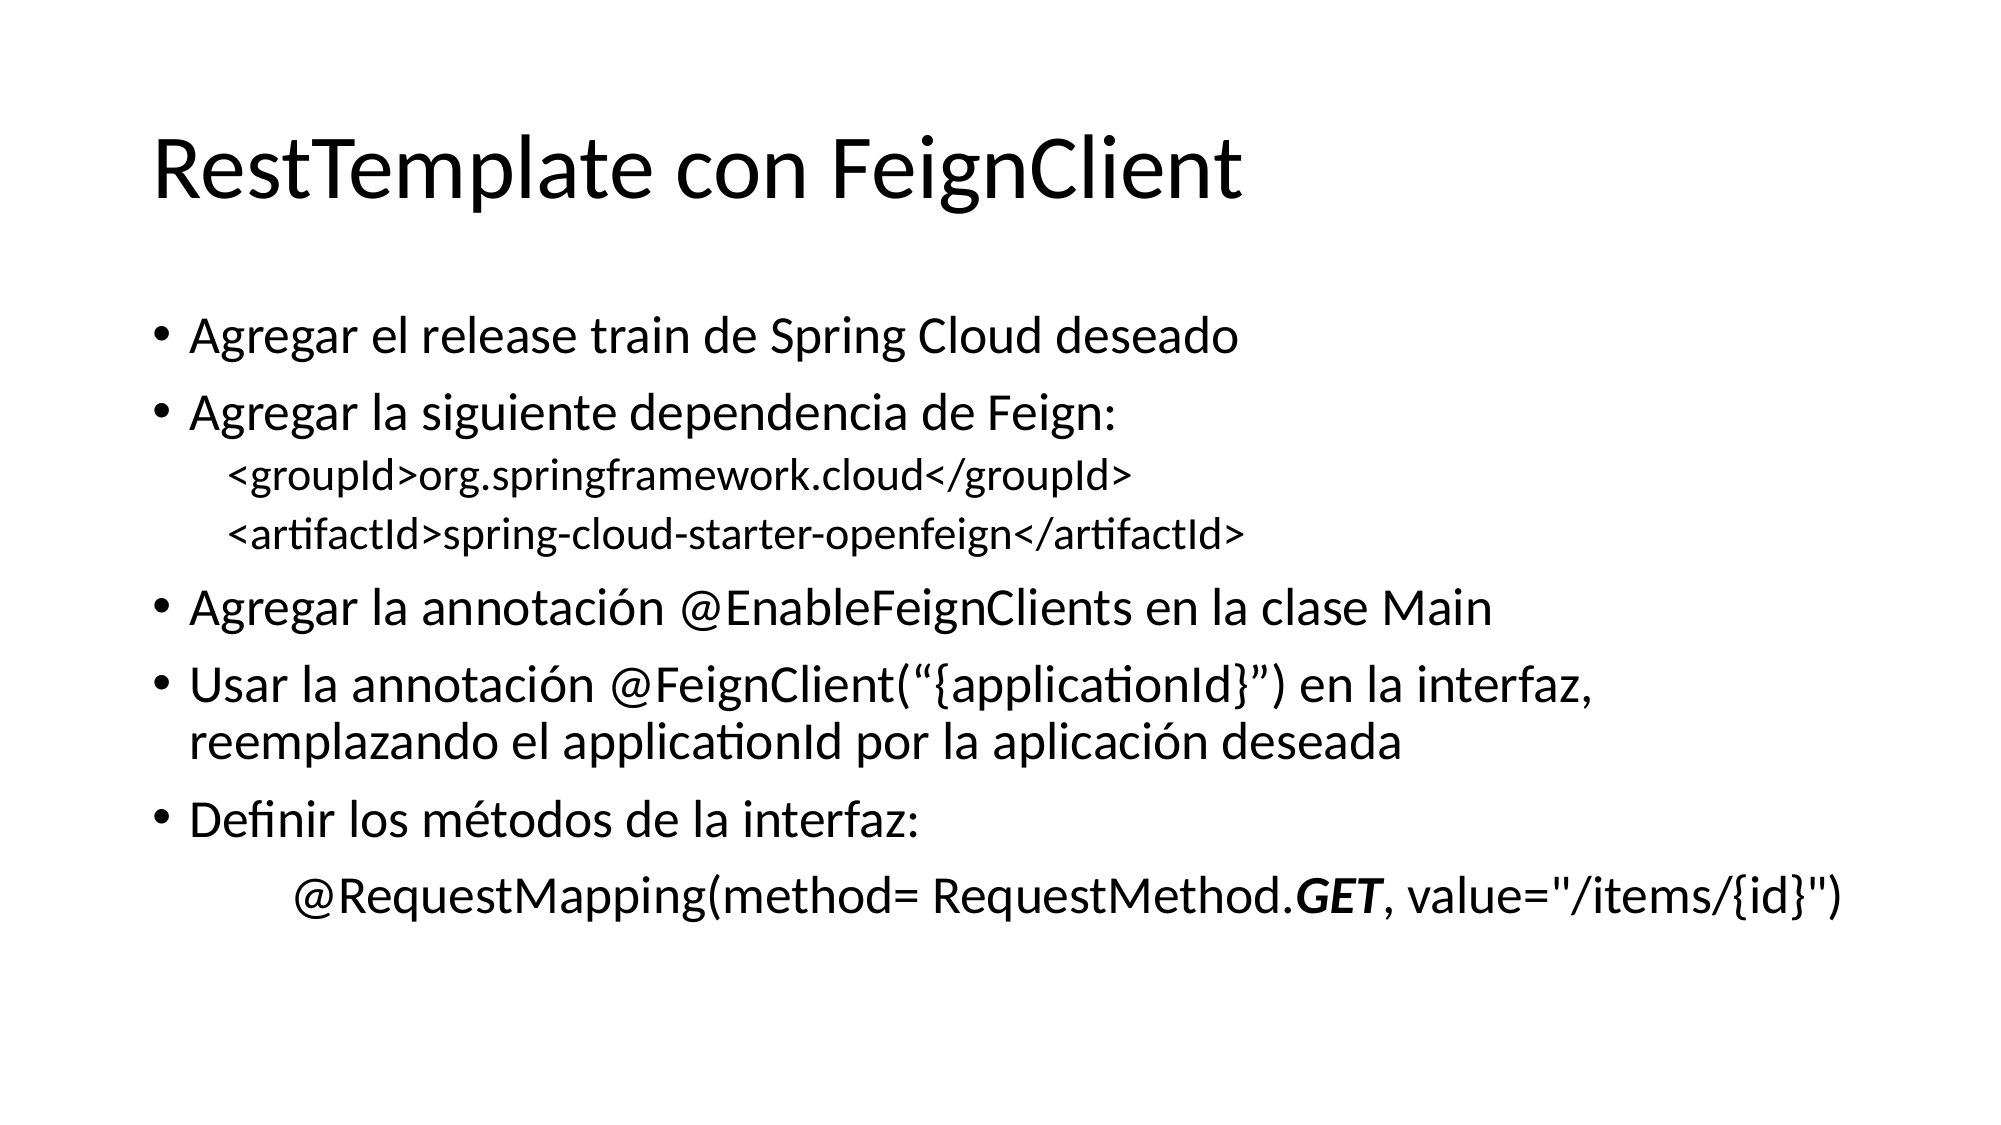

# RestTemplate con FeignClient
Agregar el release train de Spring Cloud deseado
Agregar la siguiente dependencia de Feign:
<groupId>org.springframework.cloud</groupId>
<artifactId>spring-cloud-starter-openfeign</artifactId>
Agregar la annotación @EnableFeignClients en la clase Main
Usar la annotación @FeignClient(“{applicationId}”) en la interfaz, reemplazando el applicationId por la aplicación deseada
Definir los métodos de la interfaz:
	@RequestMapping(method= RequestMethod.GET, value="/items/{id}")